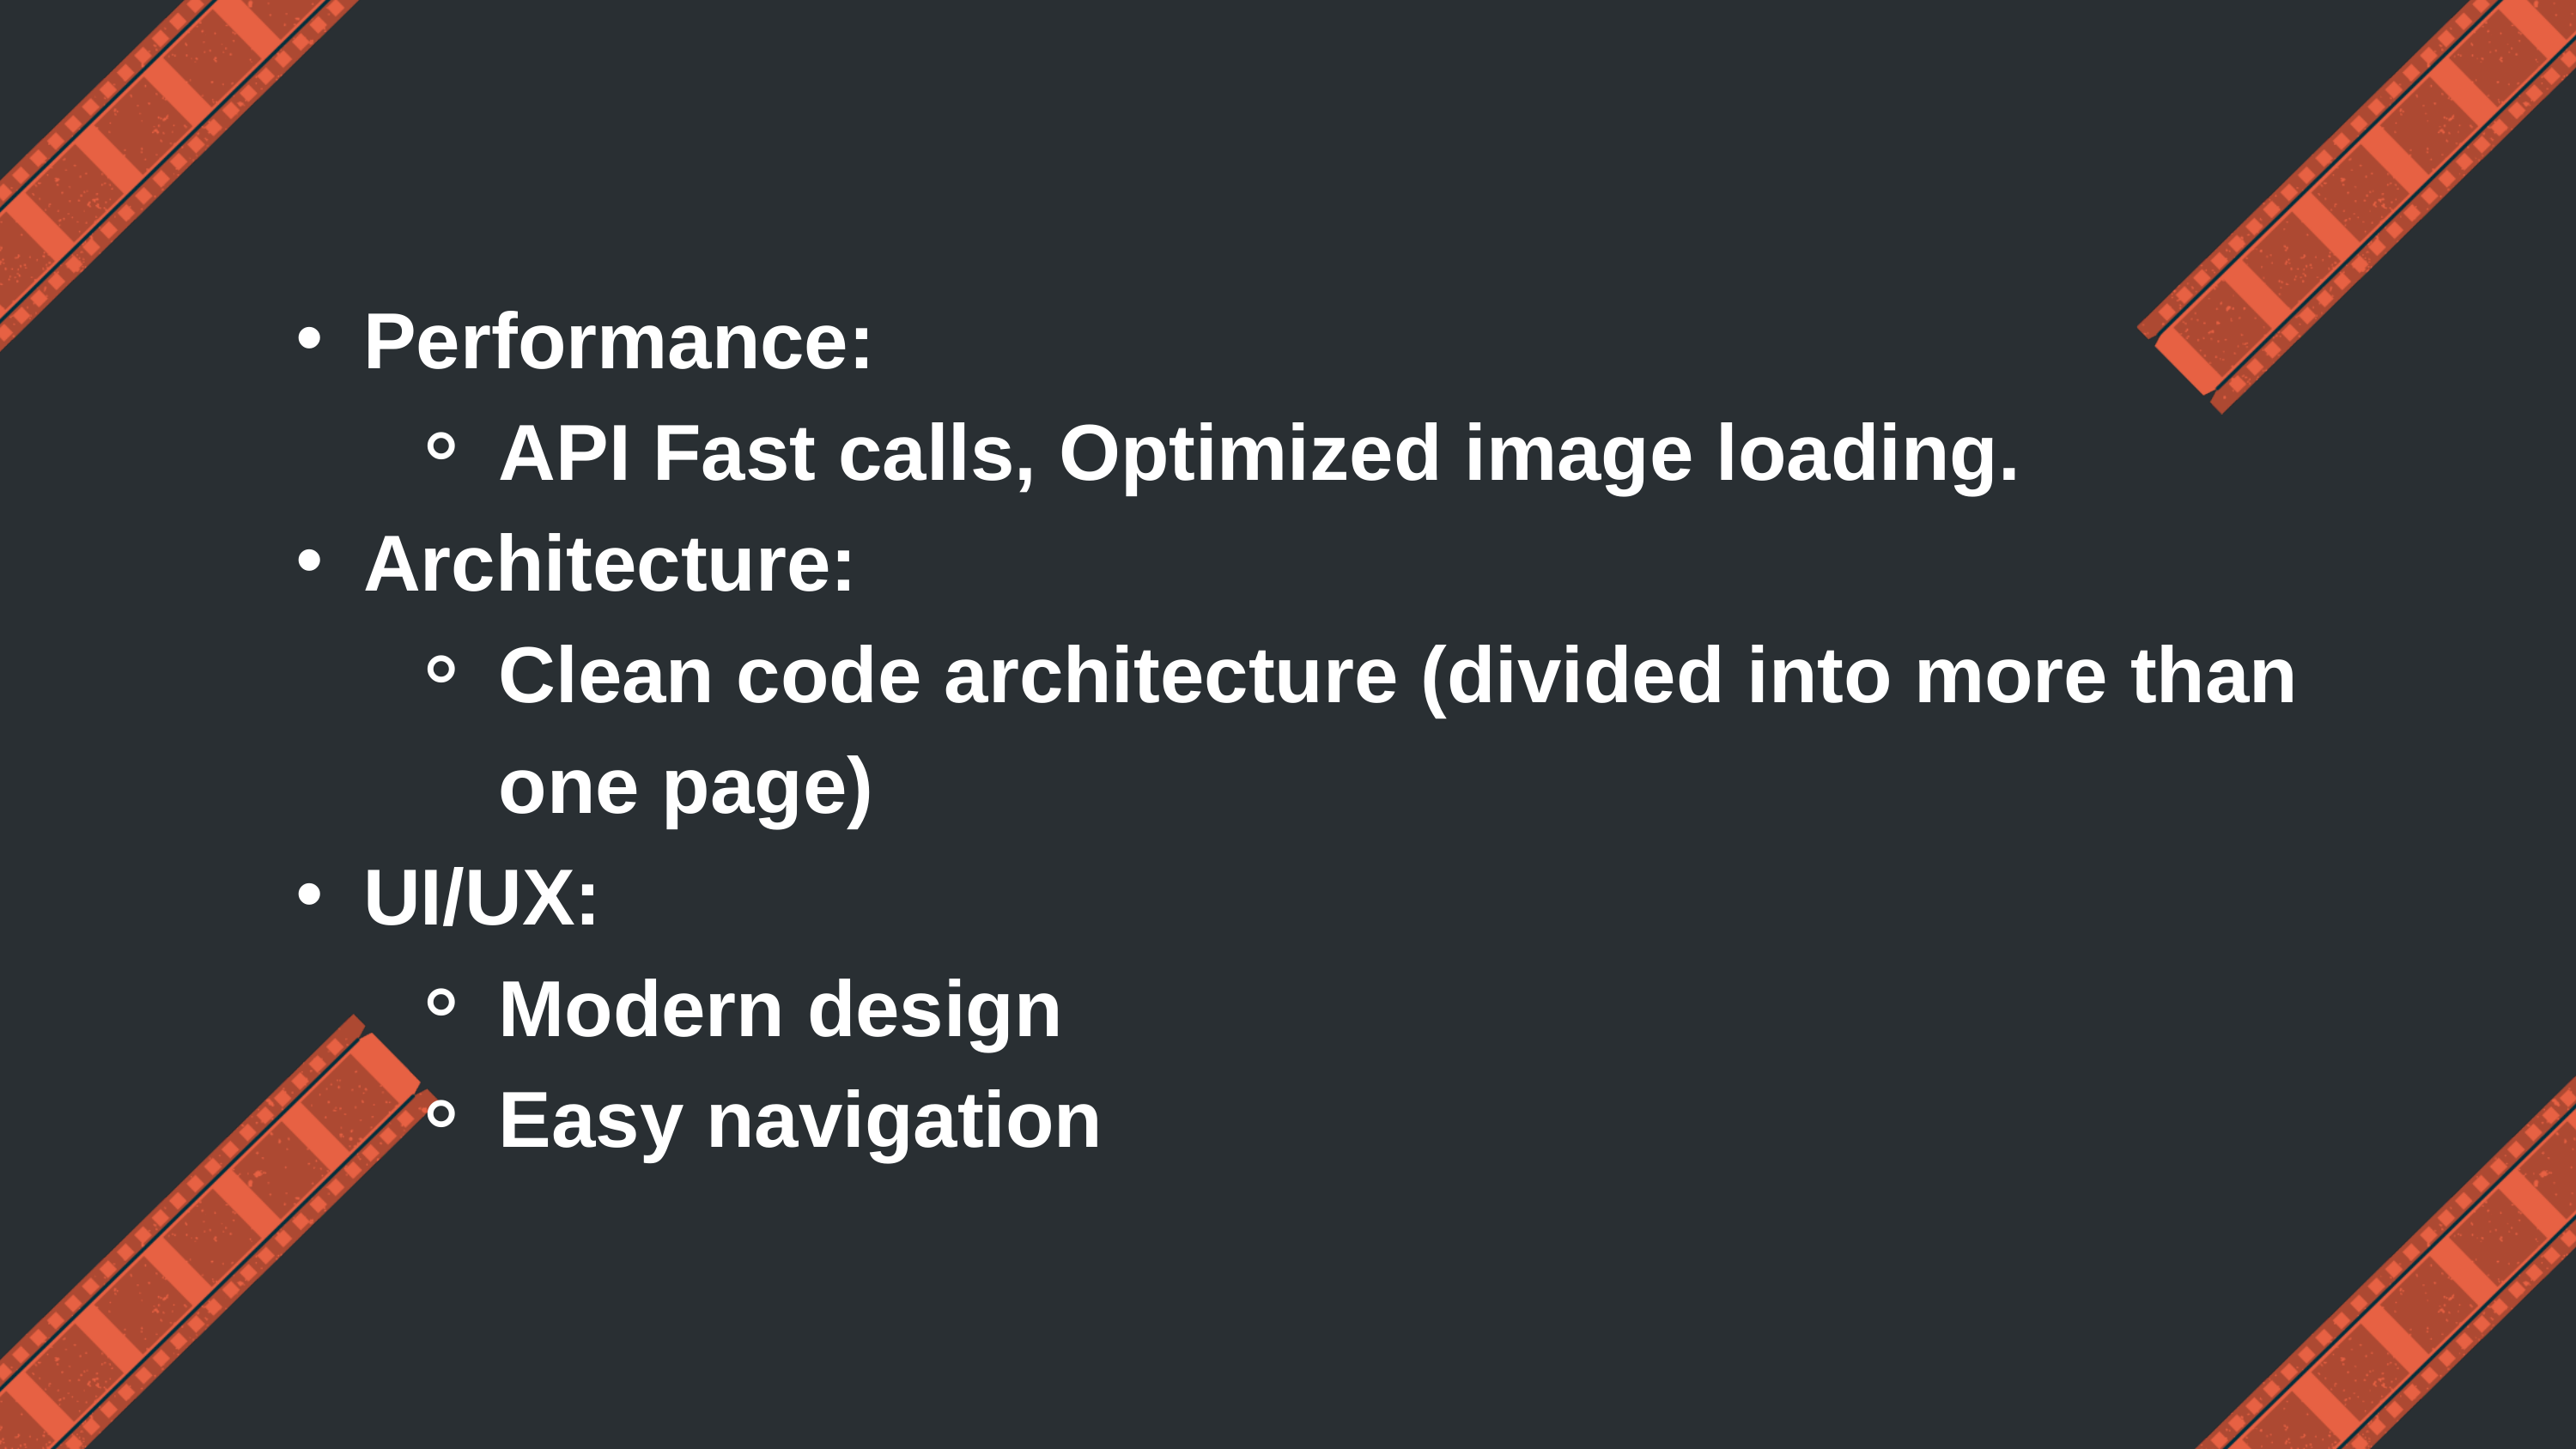

Performance:
API Fast calls, Optimized image loading.
Architecture:
Clean code architecture (divided into more than one page)
UI/UX:
Modern design
Easy navigation